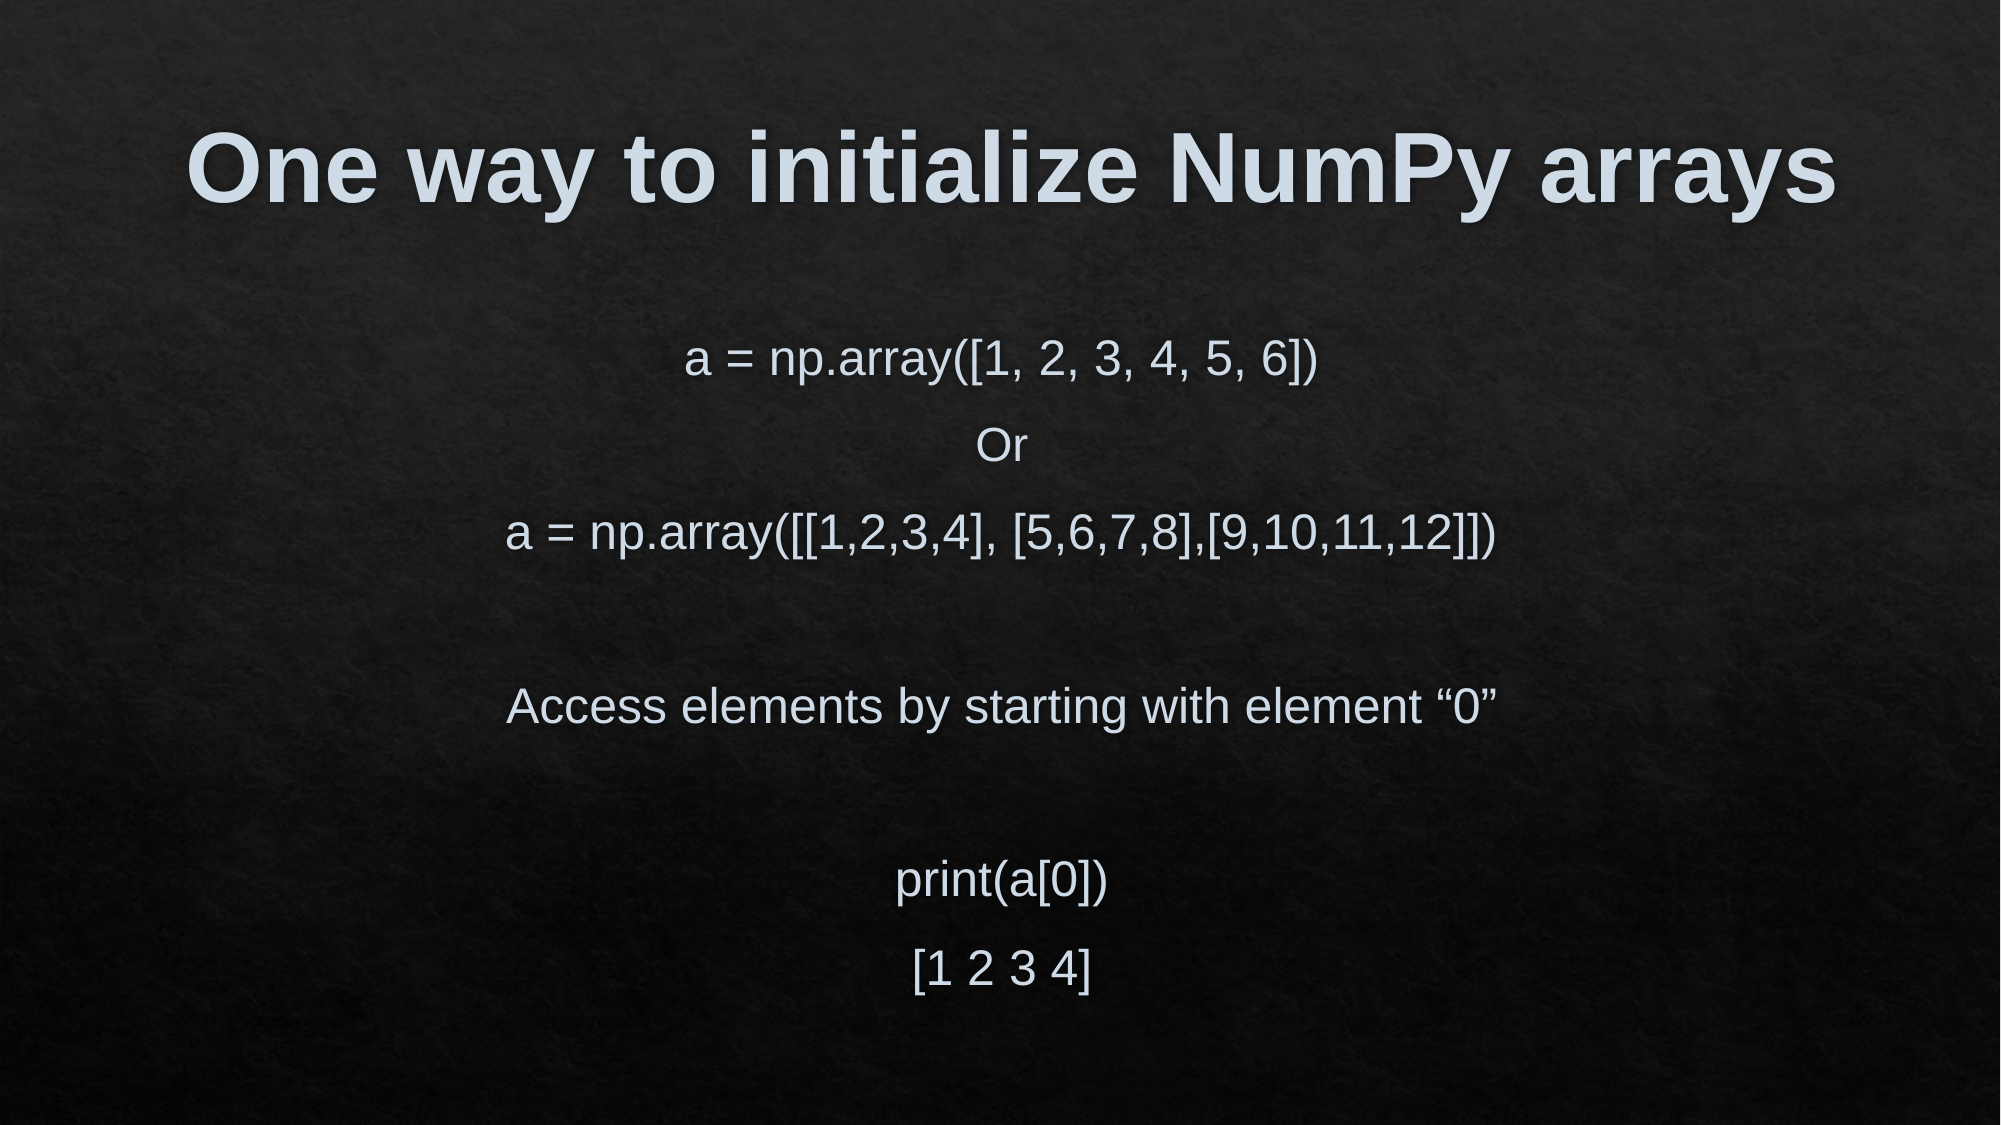

# One way to initialize NumPy arrays
a = np.array([1, 2, 3, 4, 5, 6])
Or
a = np.array([[1,2,3,4], [5,6,7,8],[9,10,11,12]])

Access elements by starting with element “0”

print(a[0])
[1 2 3 4]